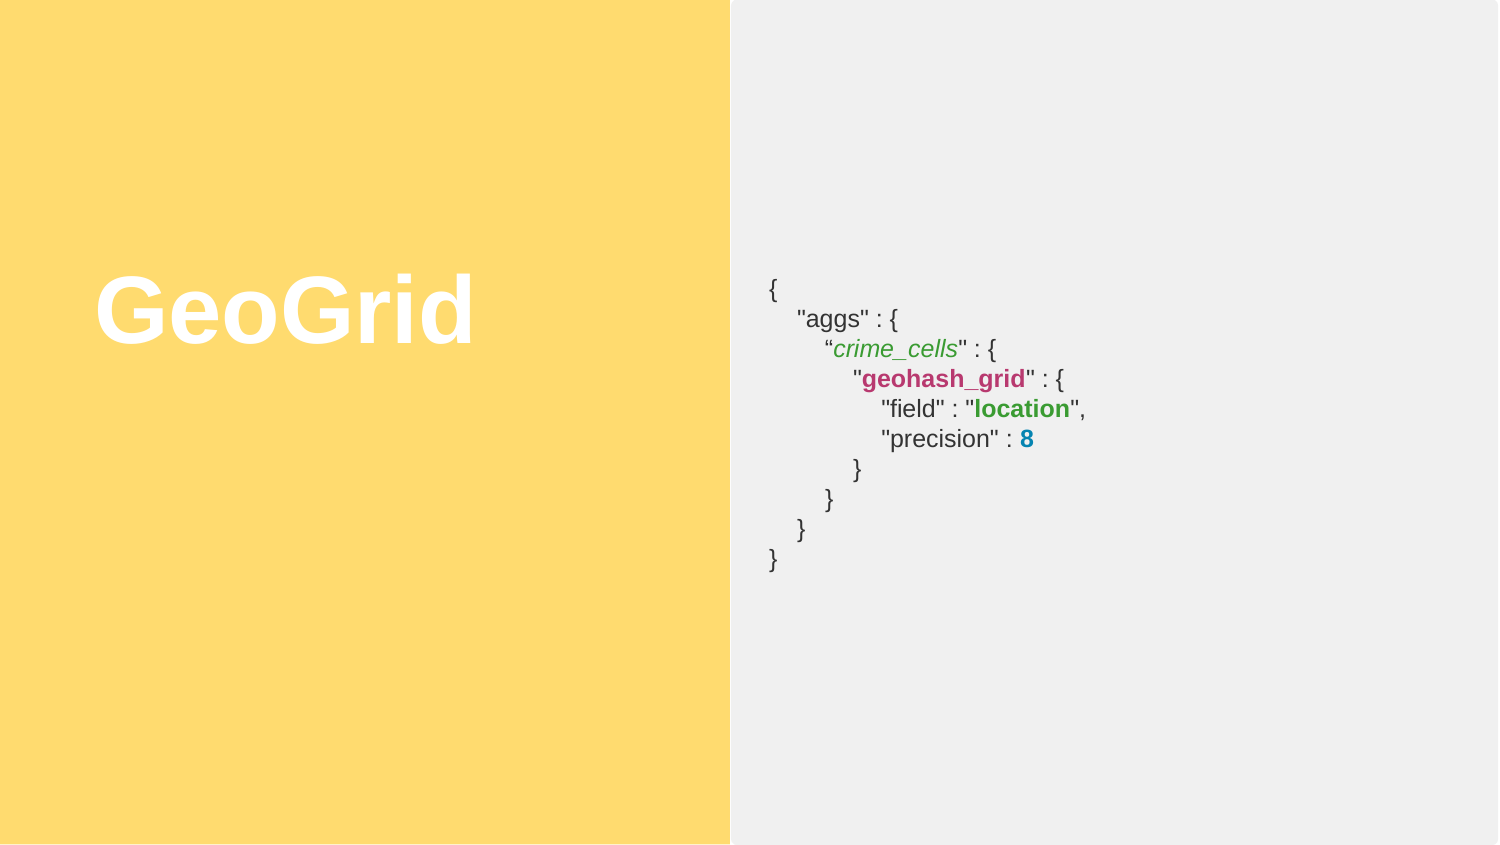

{
    "aggs" : {
        “crime_cells" : {
            "geohash_grid" : {
                "field" : "location",
                "precision" : 8
            }
        }
    }
}
GeoGrid

58